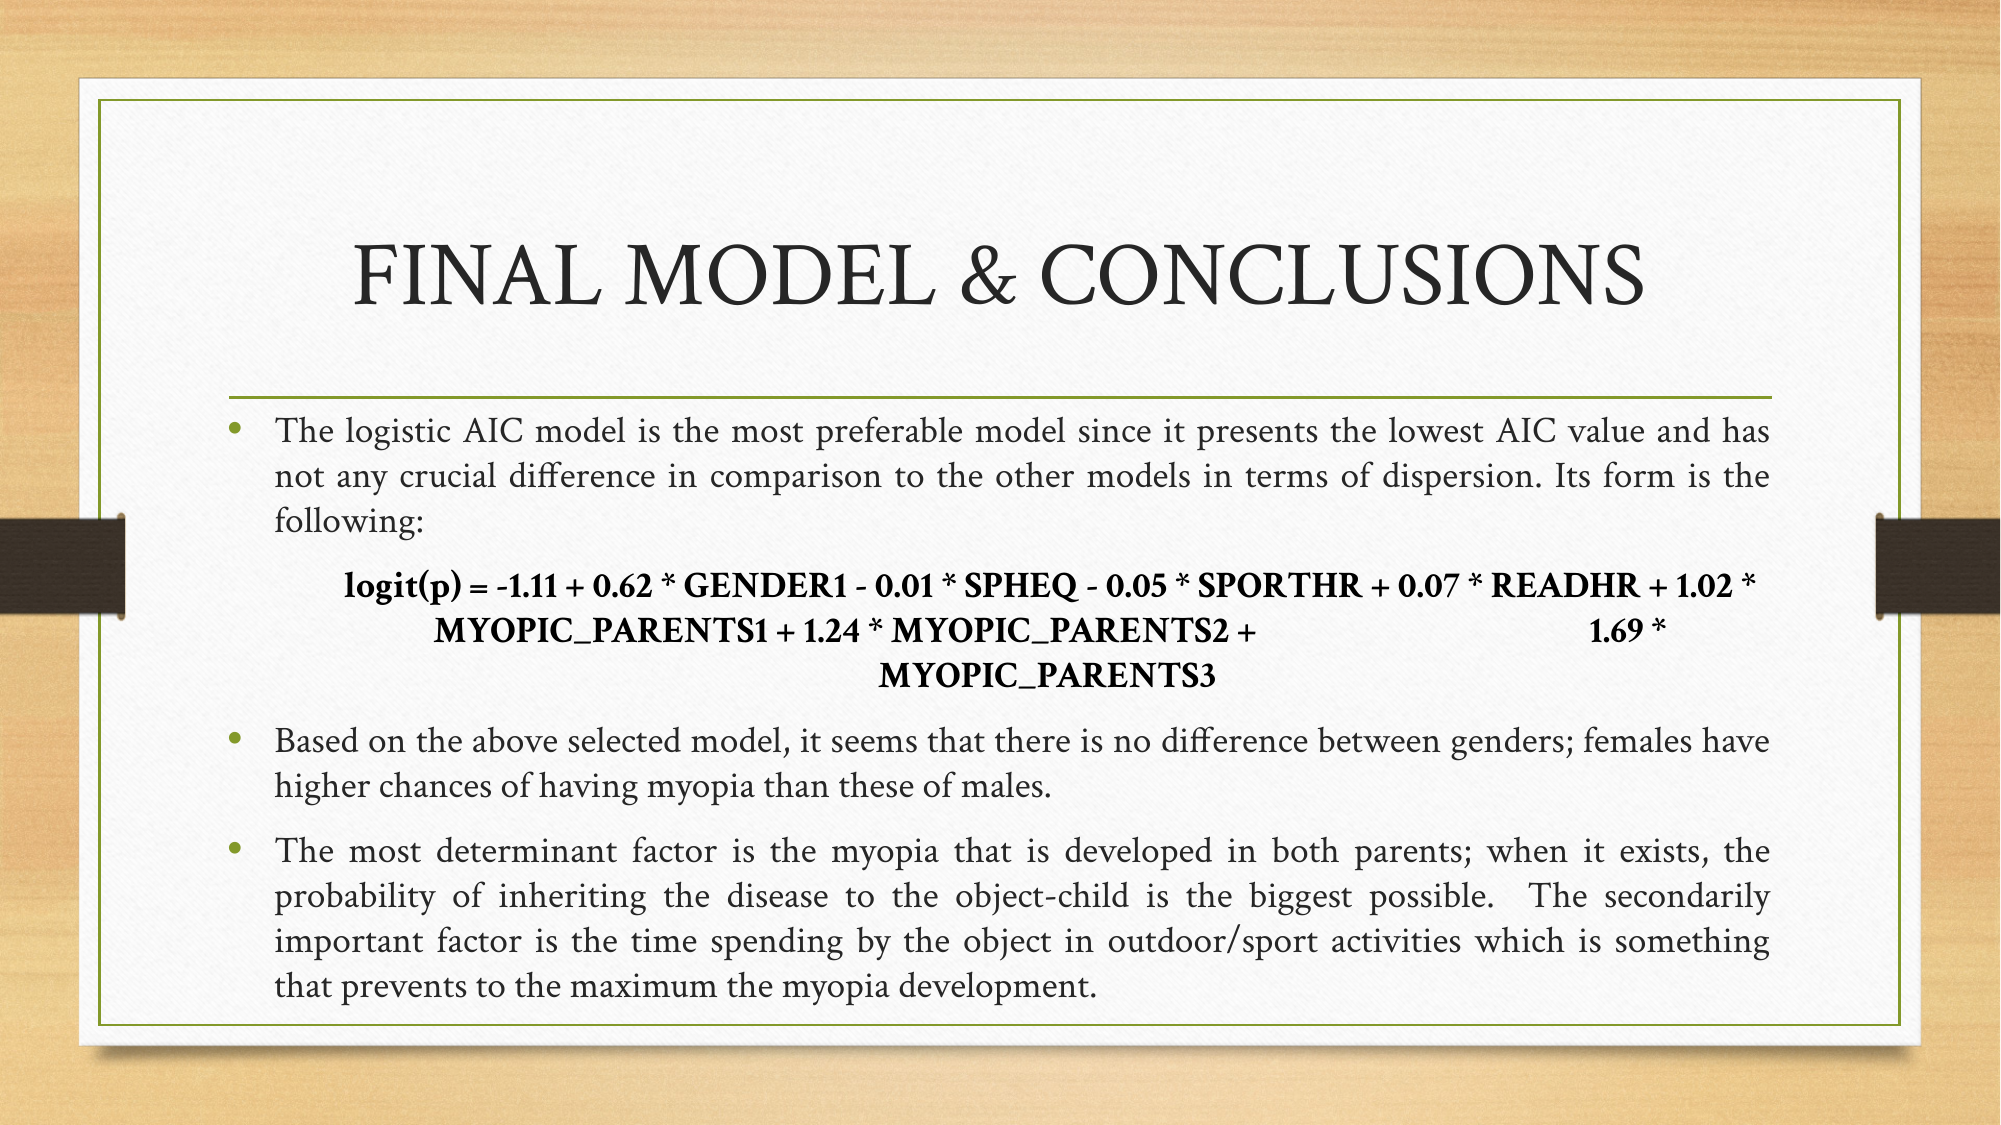

# FINAL MODEL & CONCLUSIONS
The logistic AIC model is the most preferable model since it presents the lowest AIC value and has not any crucial difference in comparison to the other models in terms of dispersion. Its form is the following:
 	logit(p) = -1.11 + 0.62 * GENDER1 - 0.01 * SPHEQ - 0.05 * SPORTHR + 0.07 * READHR + 1.02 * MYOPIC_PARENTS1 + 1.24 * MYOPIC_PARENTS2 +                                           1.69 * MYOPIC_PARENTS3
Based on the above selected model, it seems that there is no difference between genders; females have higher chances of having myopia than these of males.
The most determinant factor is the myopia that is developed in both parents; when it exists, the probability of inheriting the disease to the object-child is the biggest possible.  The secondarily important factor is the time spending by the object in outdoor/sport activities which is something that prevents to the maximum the myopia development.